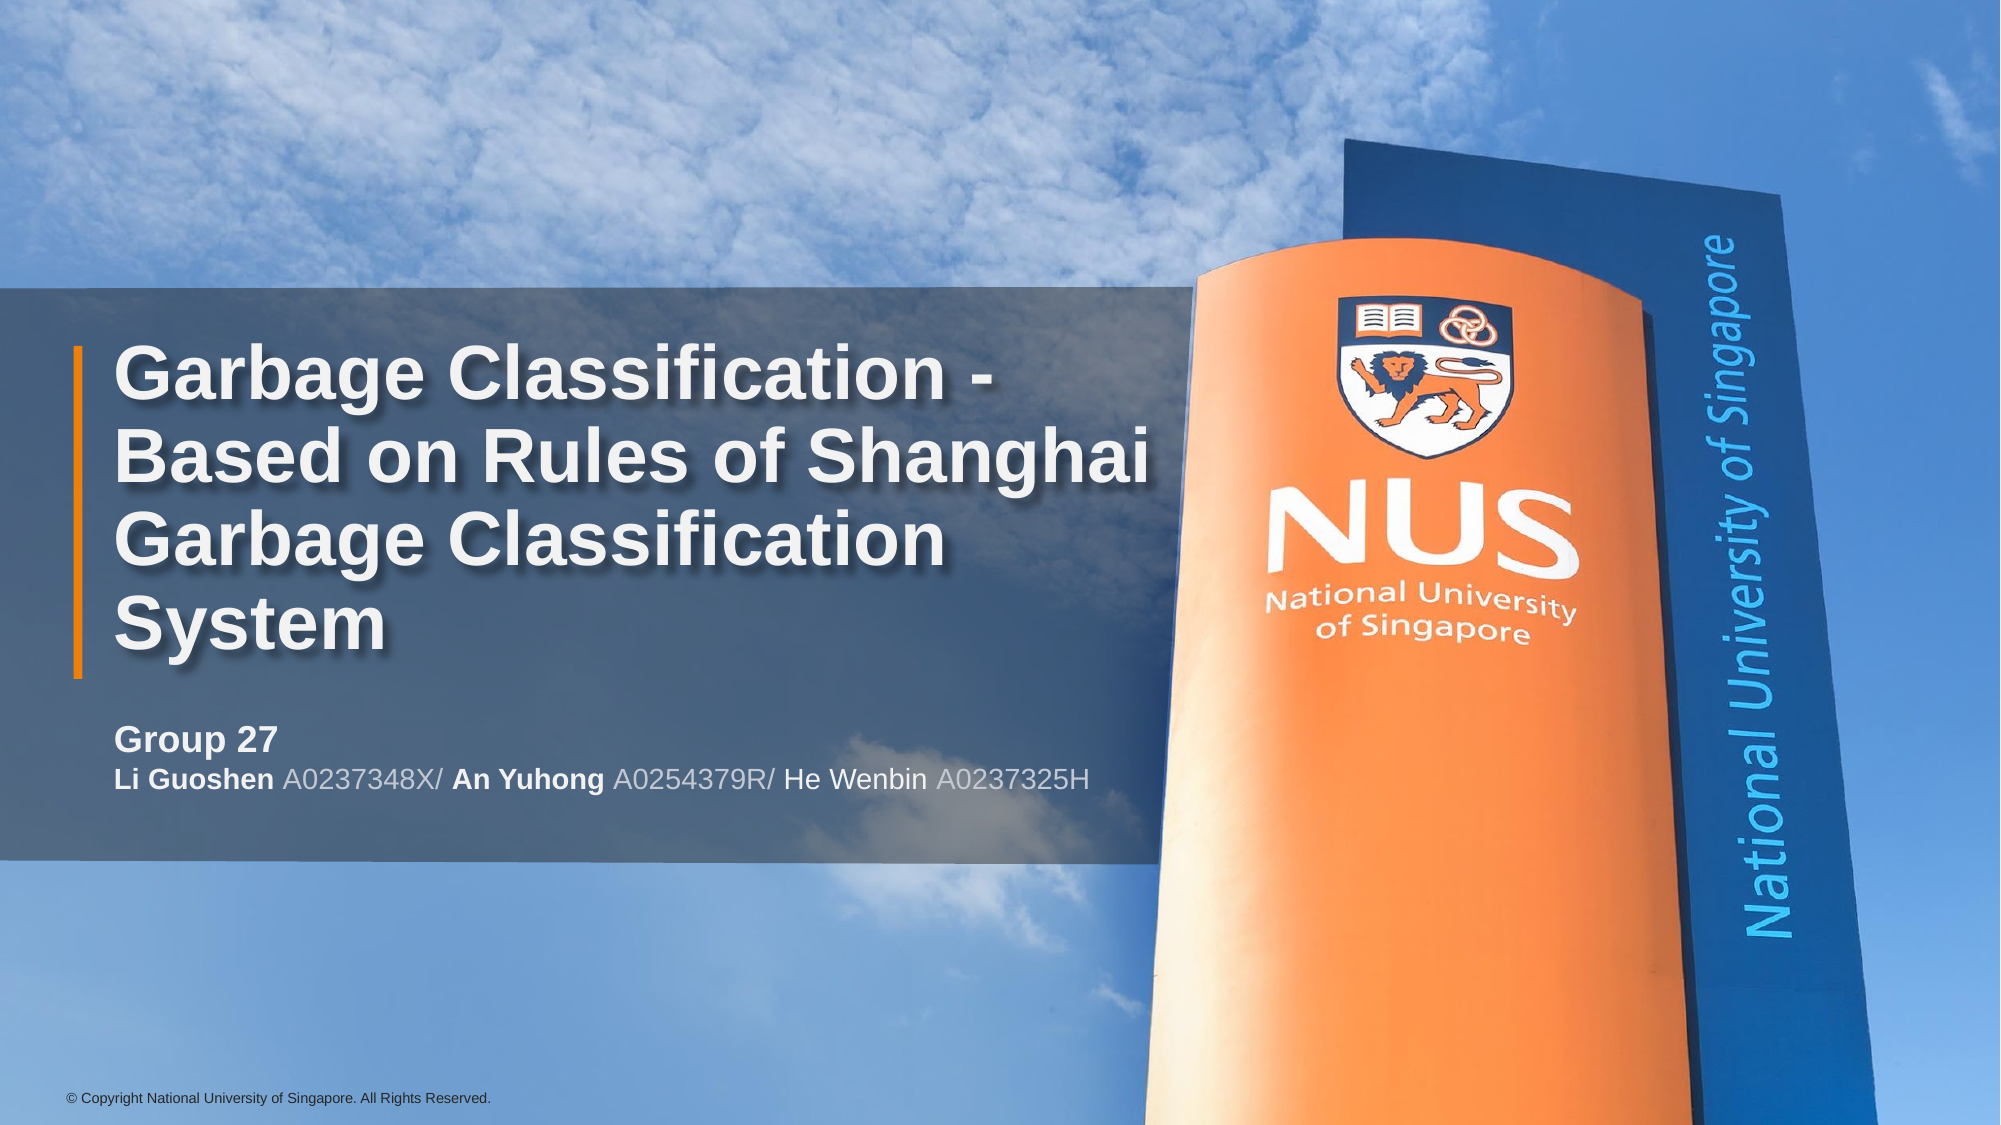

# Garbage Classification - Based on Rules of Shanghai Garbage Classification System

Group 27
Li Guoshen A0237348X/ An Yuhong A0254379R/ He Wenbin A0237325H